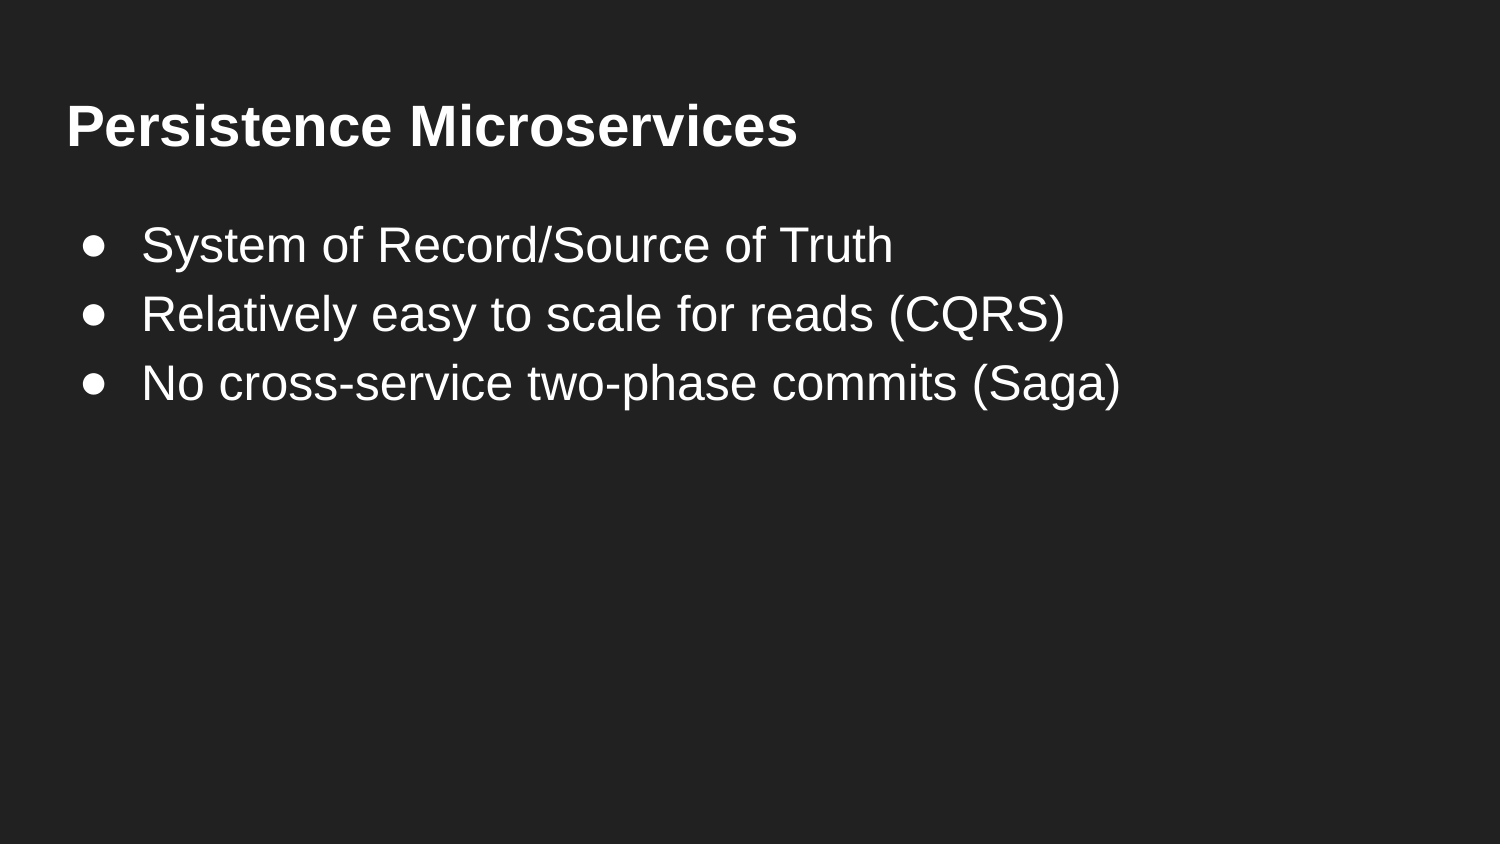

Persistence Microservices
System of Record/Source of Truth
Relatively easy to scale for reads (CQRS)
No cross-service two-phase commits (Saga)